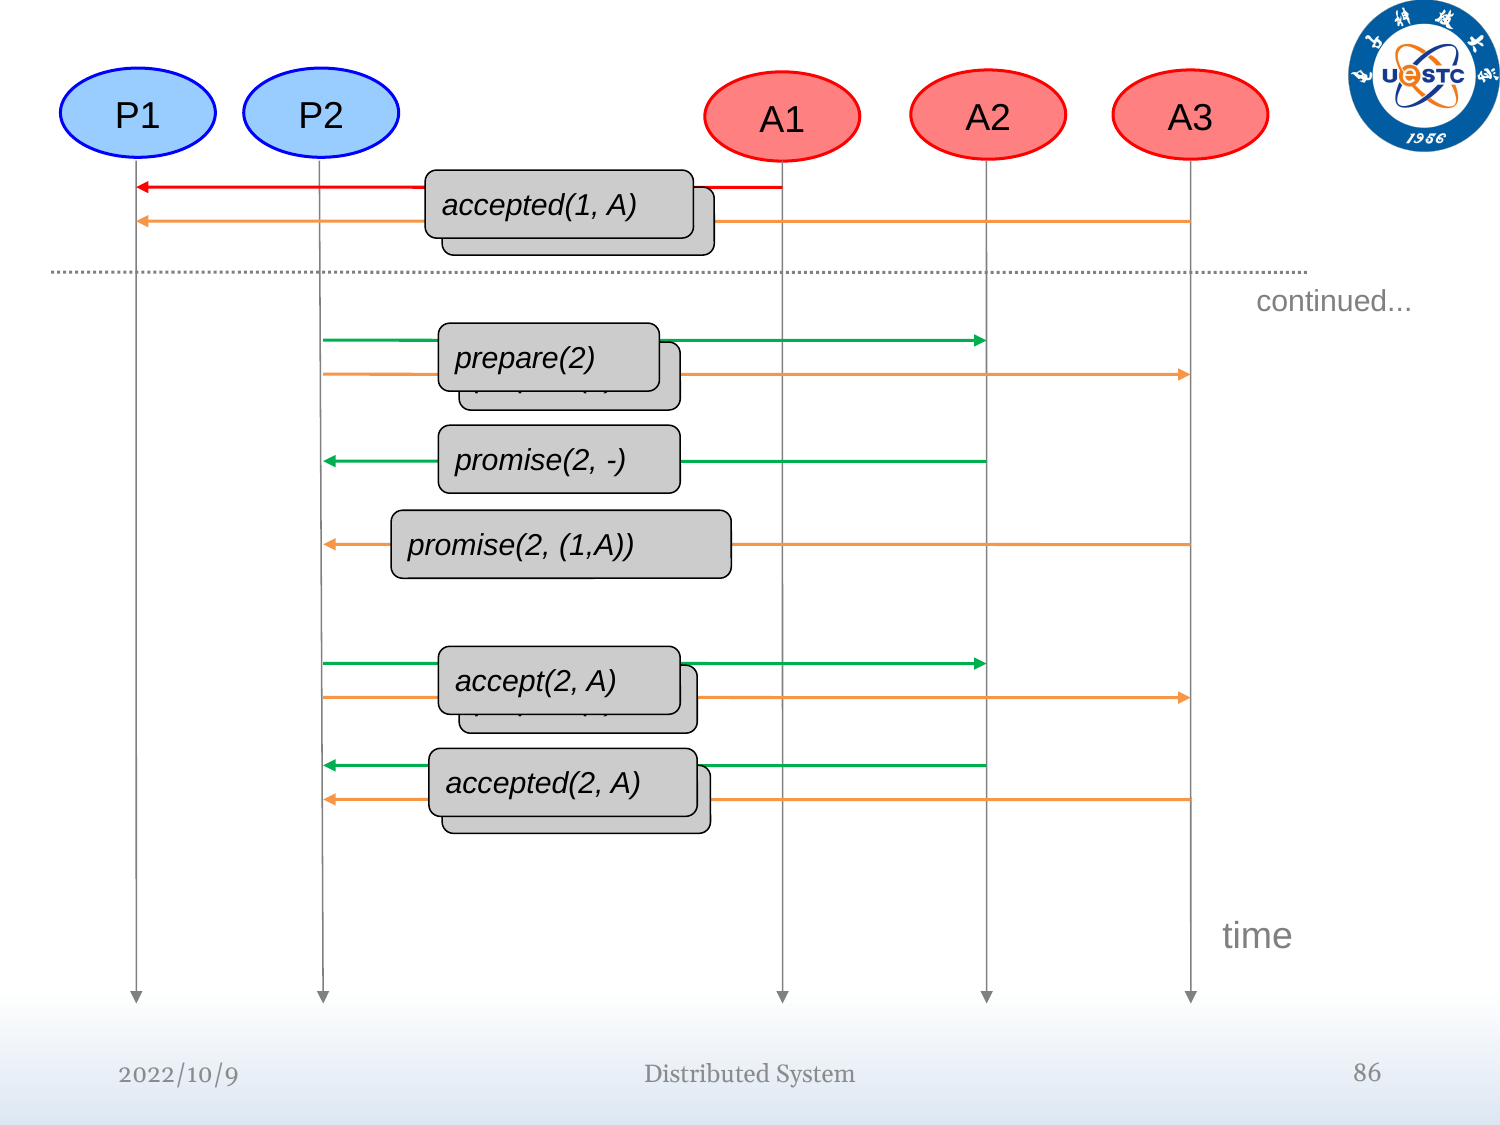

P1
P2
A2
A3
A1

accepted(1, A)
prepare(1)

continued...
prepare(2)

prepare(1)

promise(2, -)

promise(2, (1,A))

accept(2, A)

prepare(1)

accepted(2, A)
accepted(2, I)

time
2022/10/9
Distributed System
86